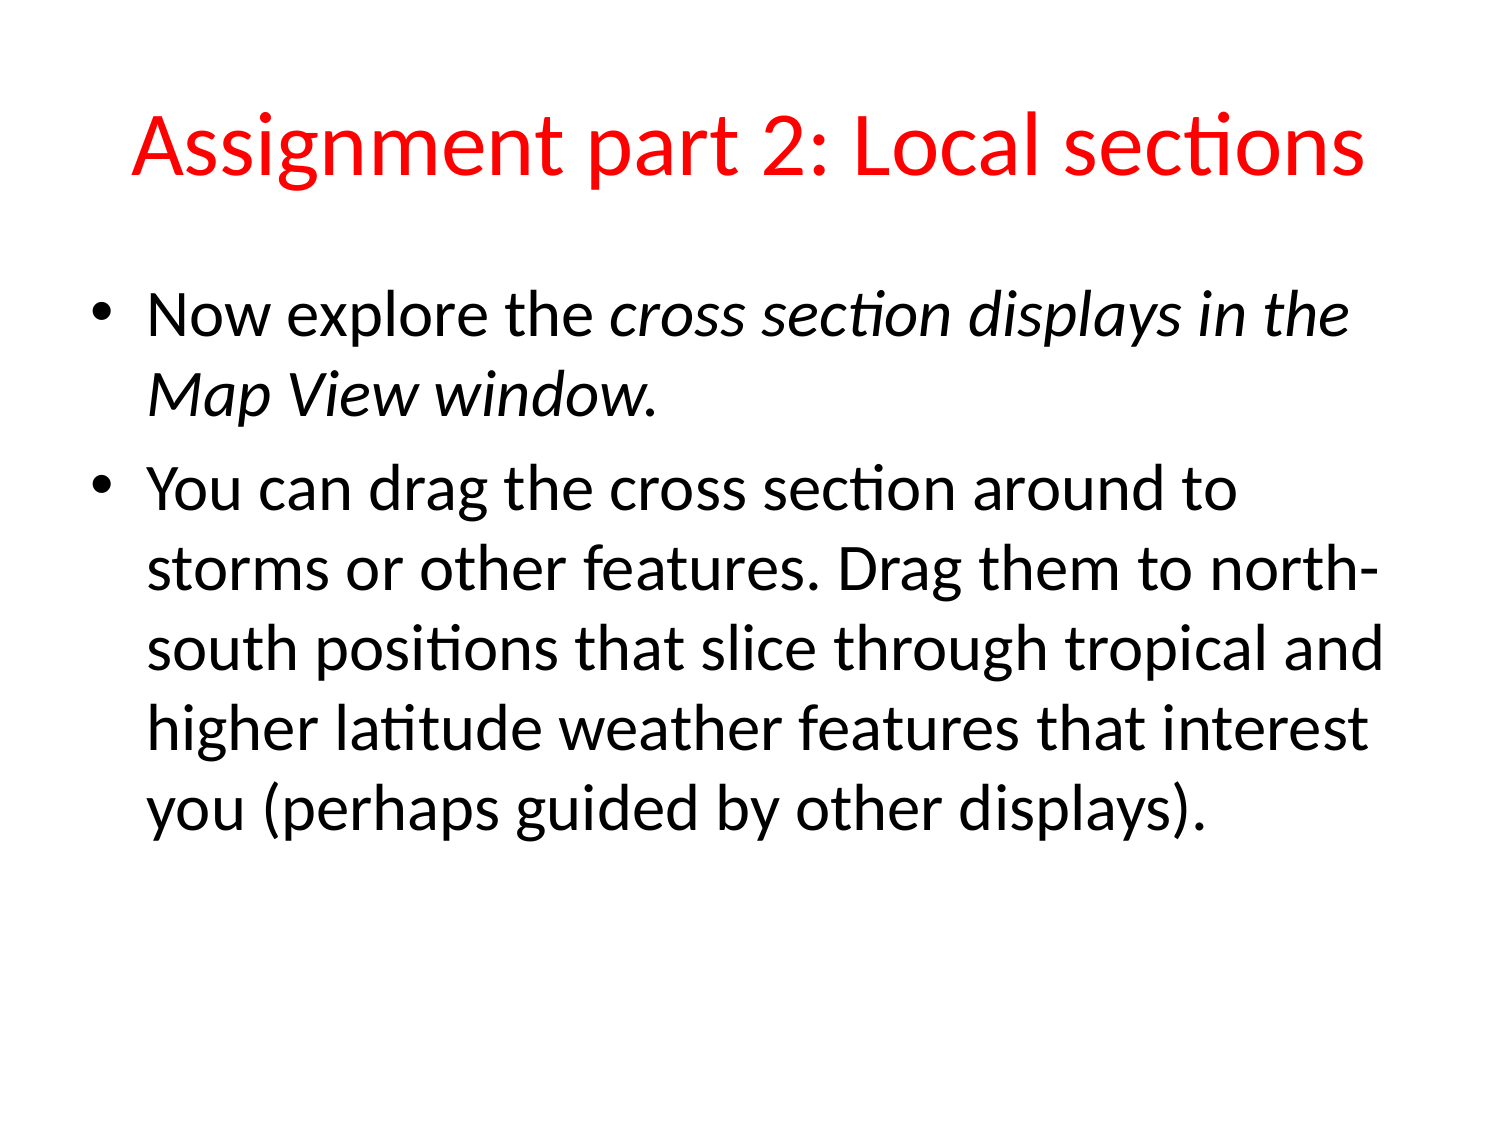

# Assignment part 2: Local sections
Now explore the cross section displays in the Map View window.
You can drag the cross section around to storms or other features. Drag them to north-south positions that slice through tropical and higher latitude weather features that interest you (perhaps guided by other displays).